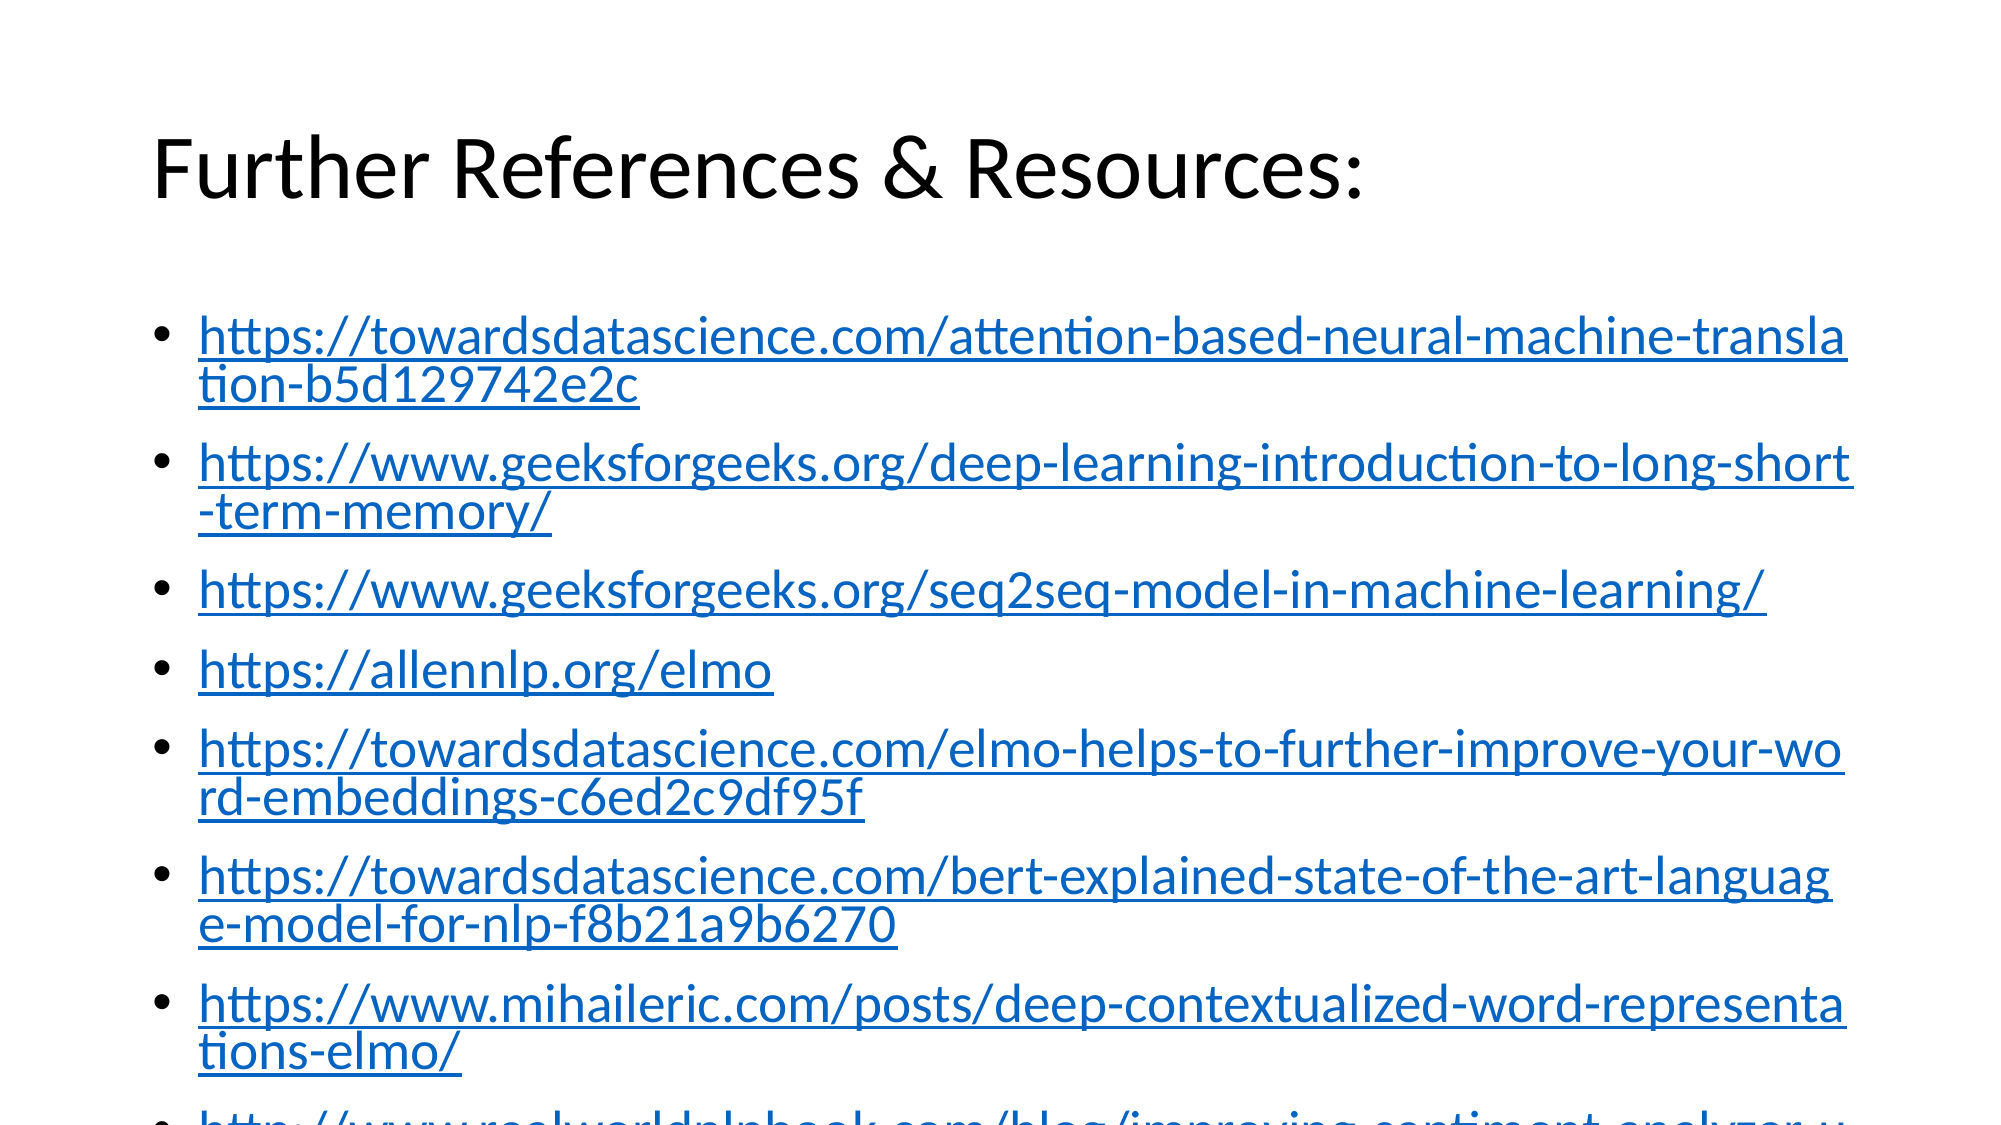

# Further References & Resources:
https://towardsdatascience.com/attention-based-neural-machine-translation-b5d129742e2c
https://www.geeksforgeeks.org/deep-learning-introduction-to-long-short-term-memory/
https://www.geeksforgeeks.org/seq2seq-model-in-machine-learning/
https://allennlp.org/elmo
https://towardsdatascience.com/elmo-helps-to-further-improve-your-word-embeddings-c6ed2c9df95f
https://towardsdatascience.com/bert-explained-state-of-the-art-language-model-for-nlp-f8b21a9b6270
https://www.mihaileric.com/posts/deep-contextualized-word-representations-elmo/
http://www.realworldnlpbook.com/blog/improving-sentiment-analyzer-using-elmo.html
https://lilianweng.github.io/lil-log/2019/01/31/generalized-language-models.html